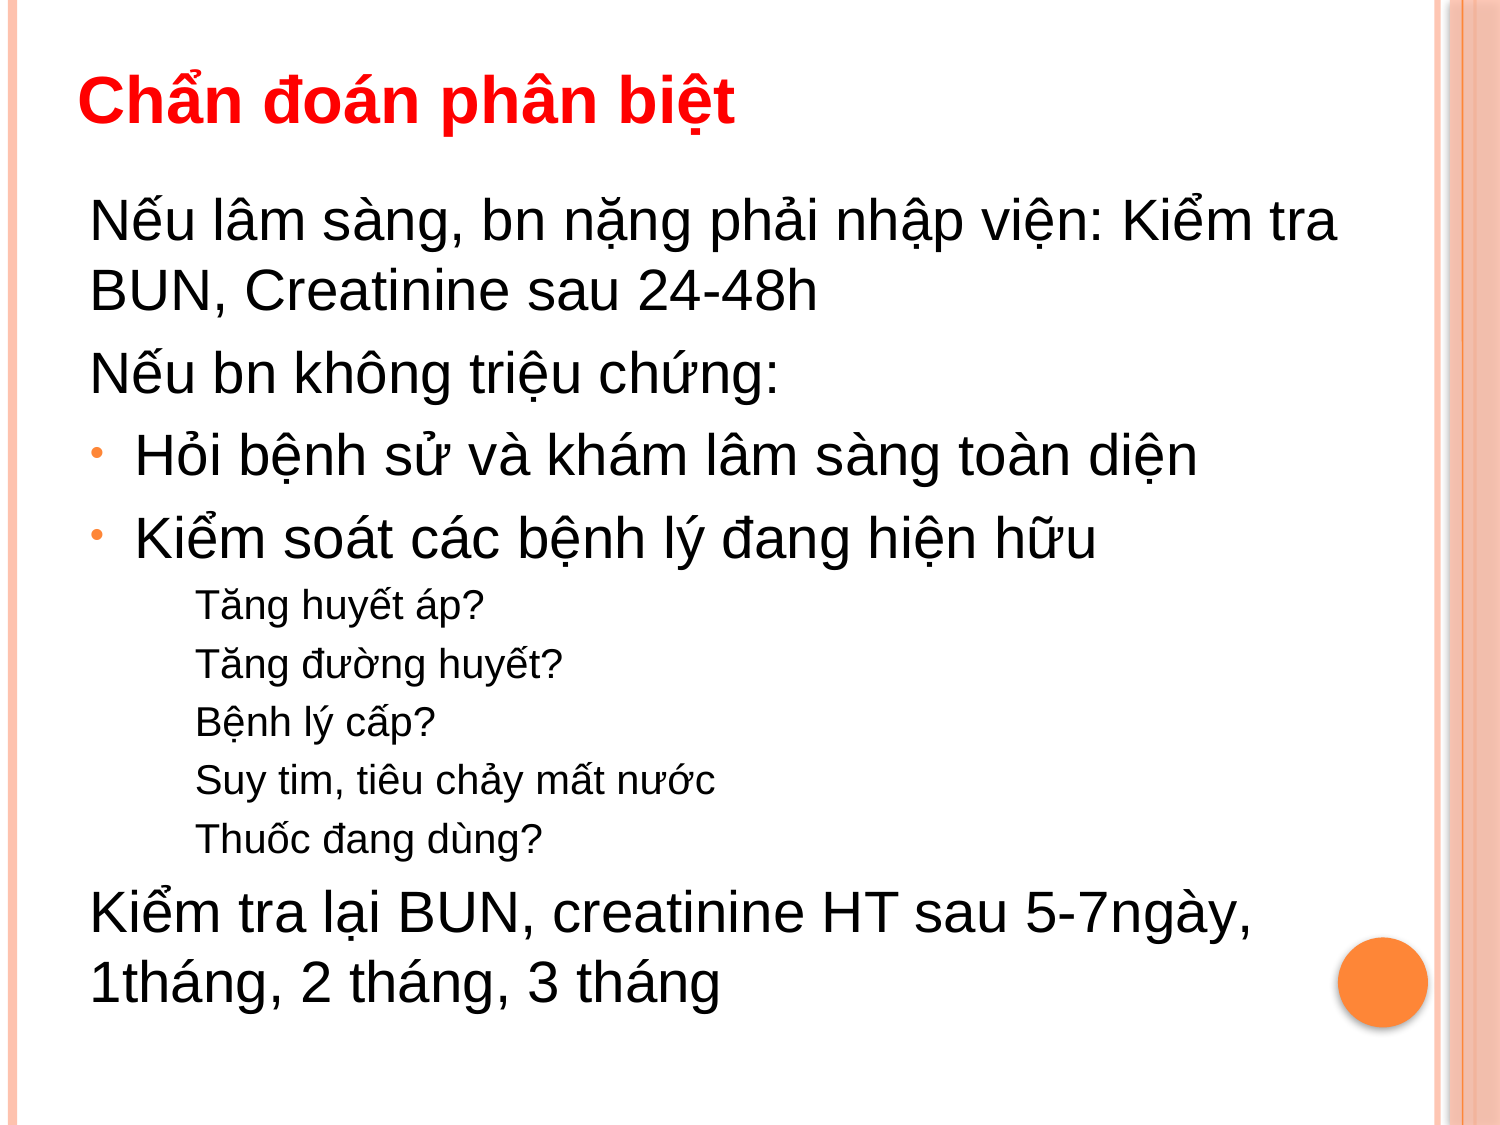

Chẩn đoán phân biệt
Nếu lâm sàng, bn nặng phải nhập viện: Kiểm tra BUN, Creatinine sau 24-48h
Nếu bn không triệu chứng:
Hỏi bệnh sử và khám lâm sàng toàn diện
Kiểm soát các bệnh lý đang hiện hữu
Tăng huyết áp?
Tăng đường huyết?
Bệnh lý cấp?
Suy tim, tiêu chảy mất nước
Thuốc đang dùng?
Kiểm tra lại BUN, creatinine HT sau 5-7ngày, 1tháng, 2 tháng, 3 tháng